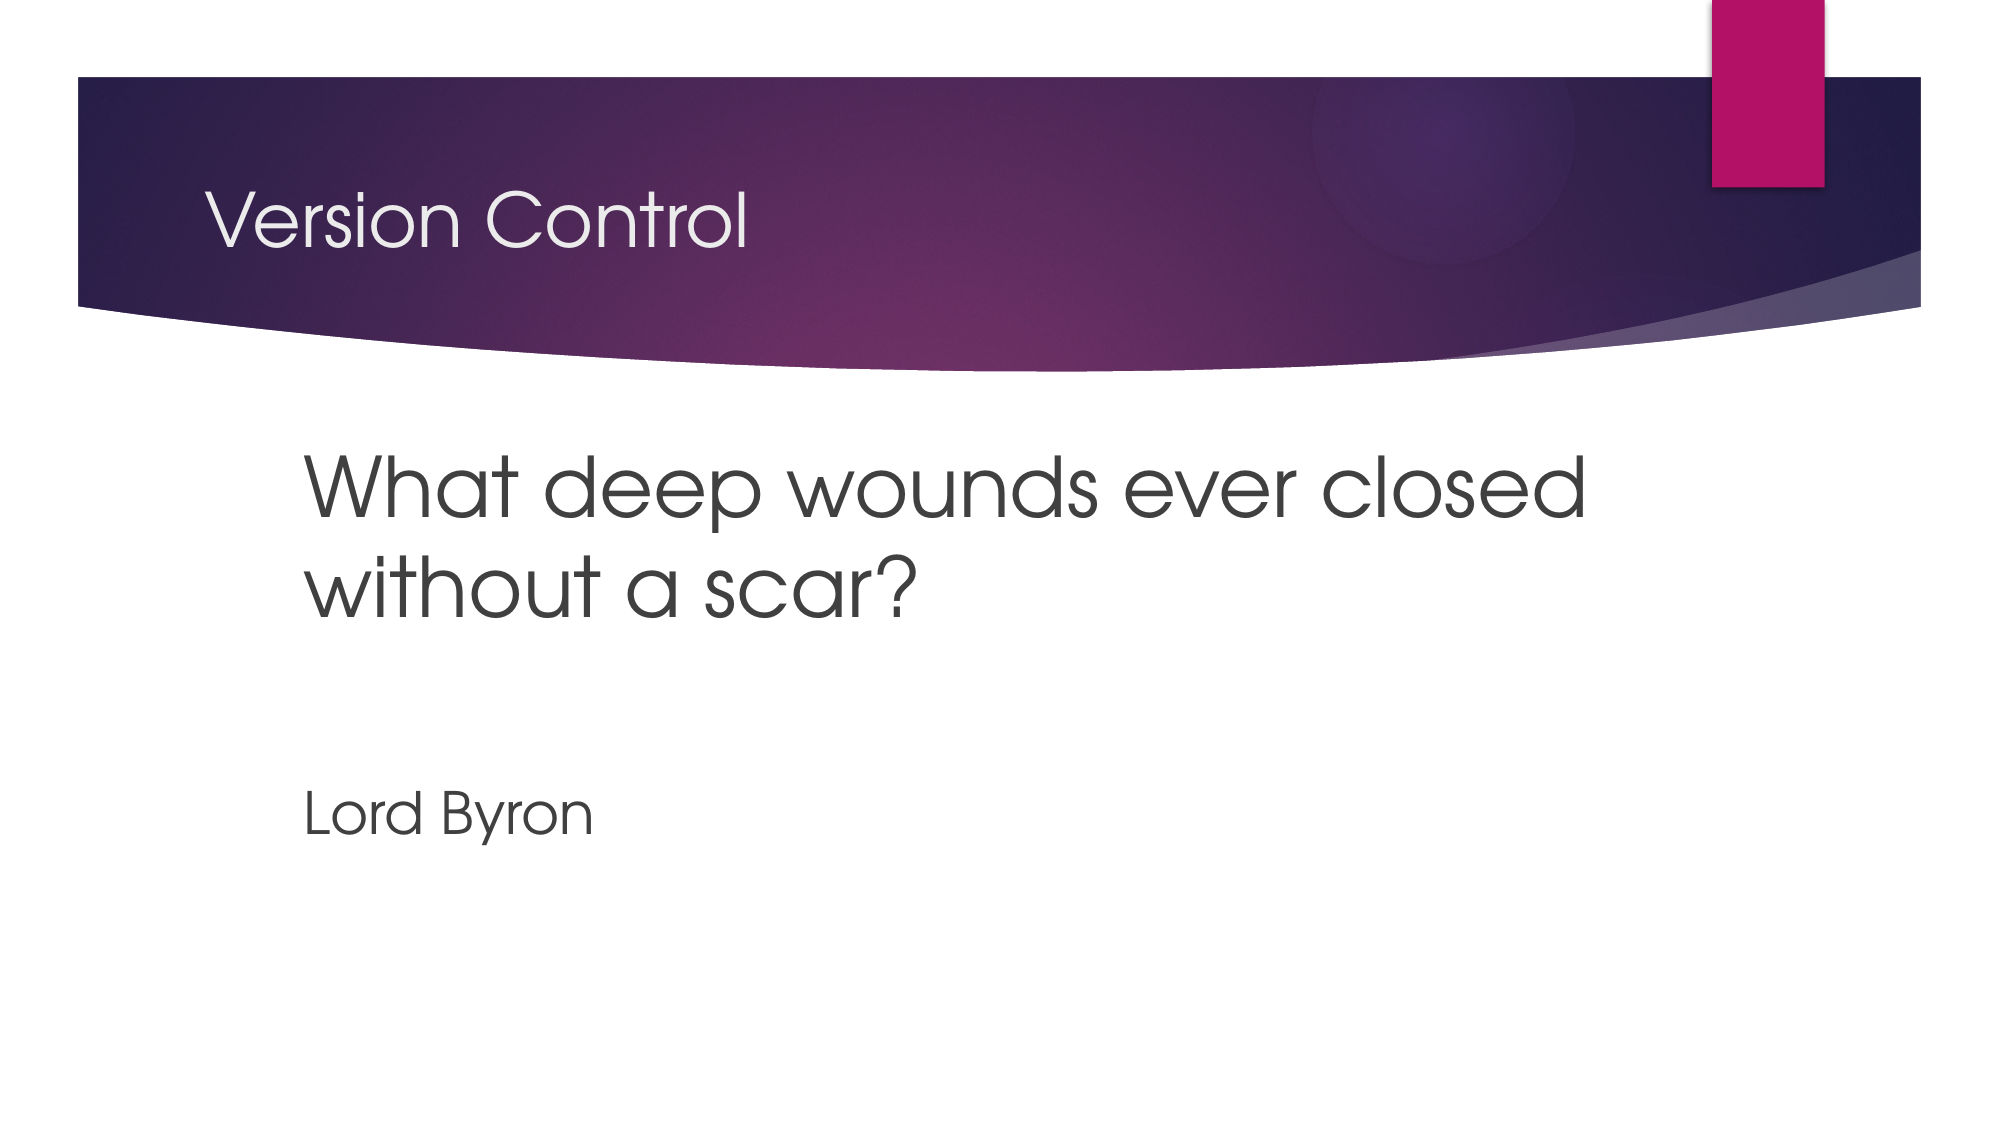

# Version Control
What deep wounds ever closed without a scar?

Lord Byron